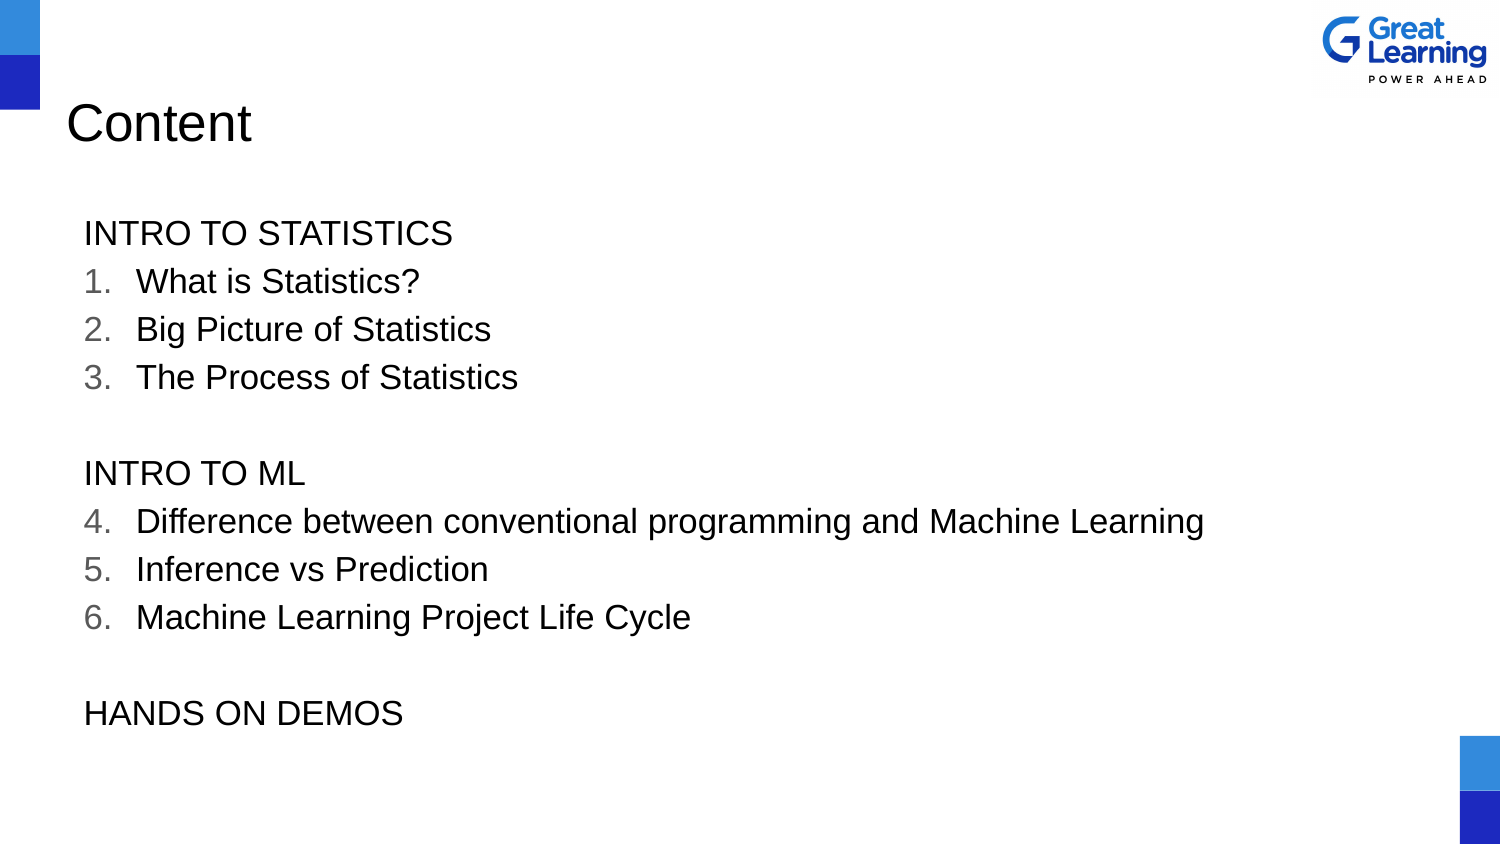

# Content
INTRO TO STATISTICS
What is Statistics?
Big Picture of Statistics
The Process of Statistics

INTRO TO ML
Difference between conventional programming and Machine Learning
Inference vs Prediction
Machine Learning Project Life Cycle

HANDS ON DEMOS